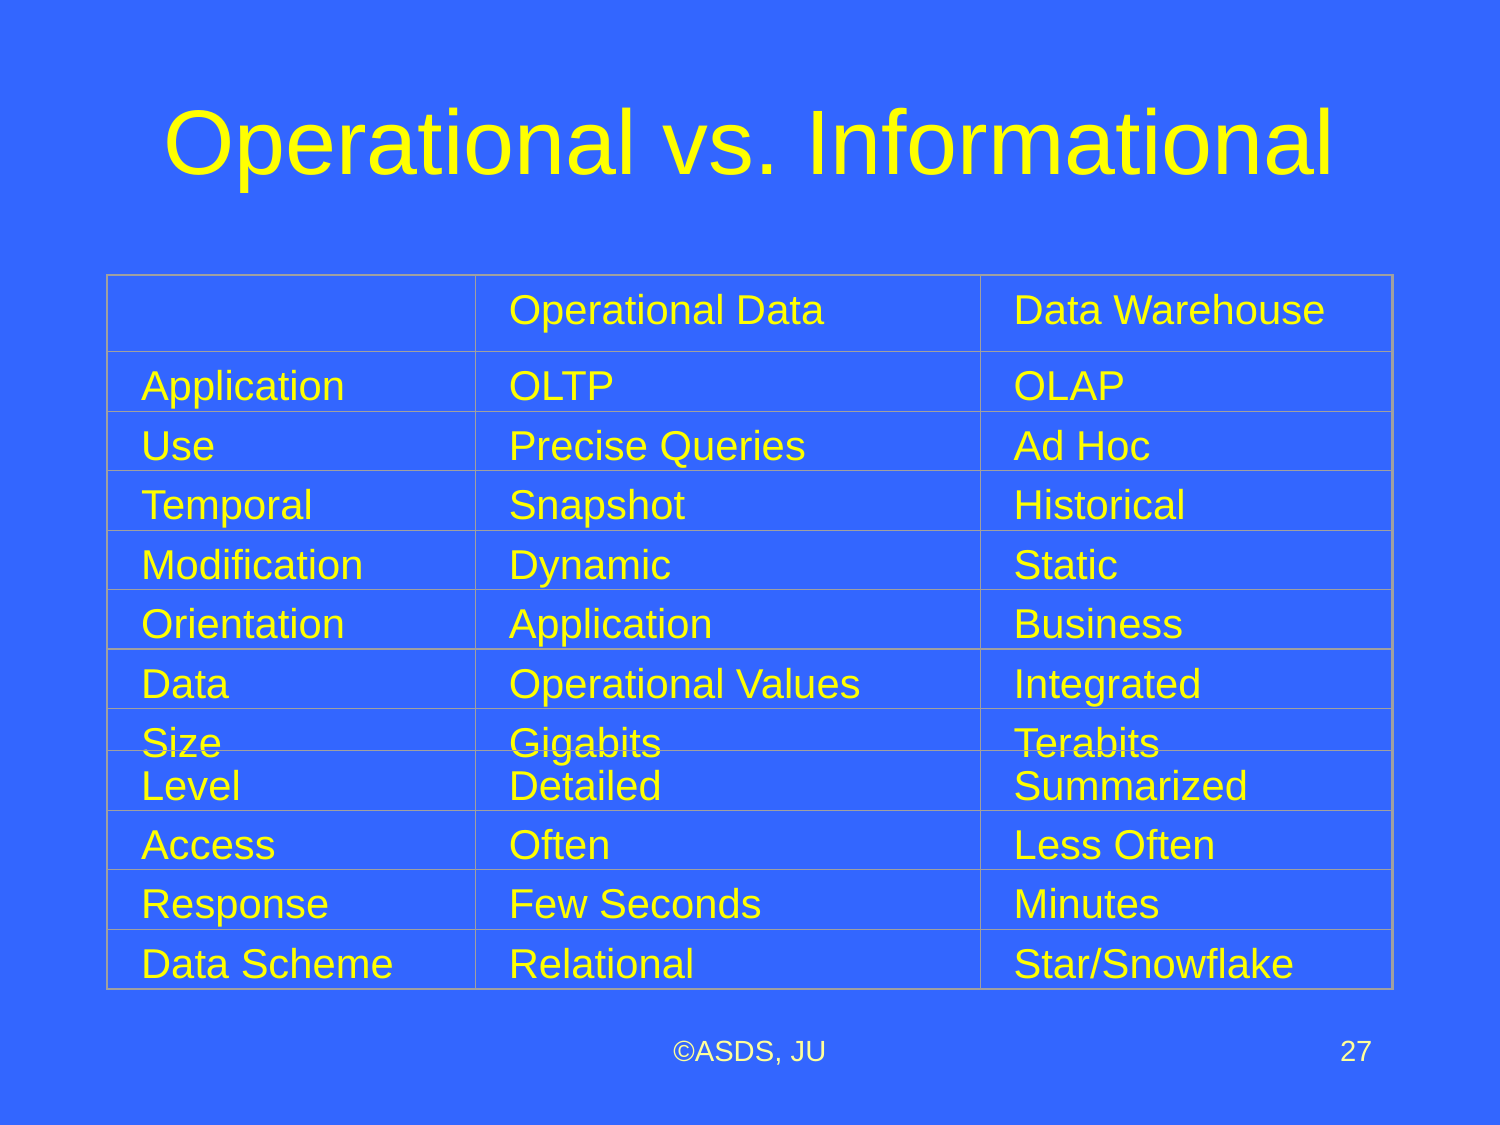

# Operational vs. Informational

Operational Data

Data Warehouse

Application

OLTP

OLAP

Use

Precise Queries

Ad Hoc

Temporal

Snapshot

Historical

Modification

Dynamic

Static

Orientation

Application

Business

Data

Operational Values

Integrated

Size

Gigabits

Terabits

Level

Detailed

Summarized

Access

Often

Less Often

Response

Few Seconds

Minutes

Data Scheme

Relational

Star/Snowflake

©ASDS, JU
27